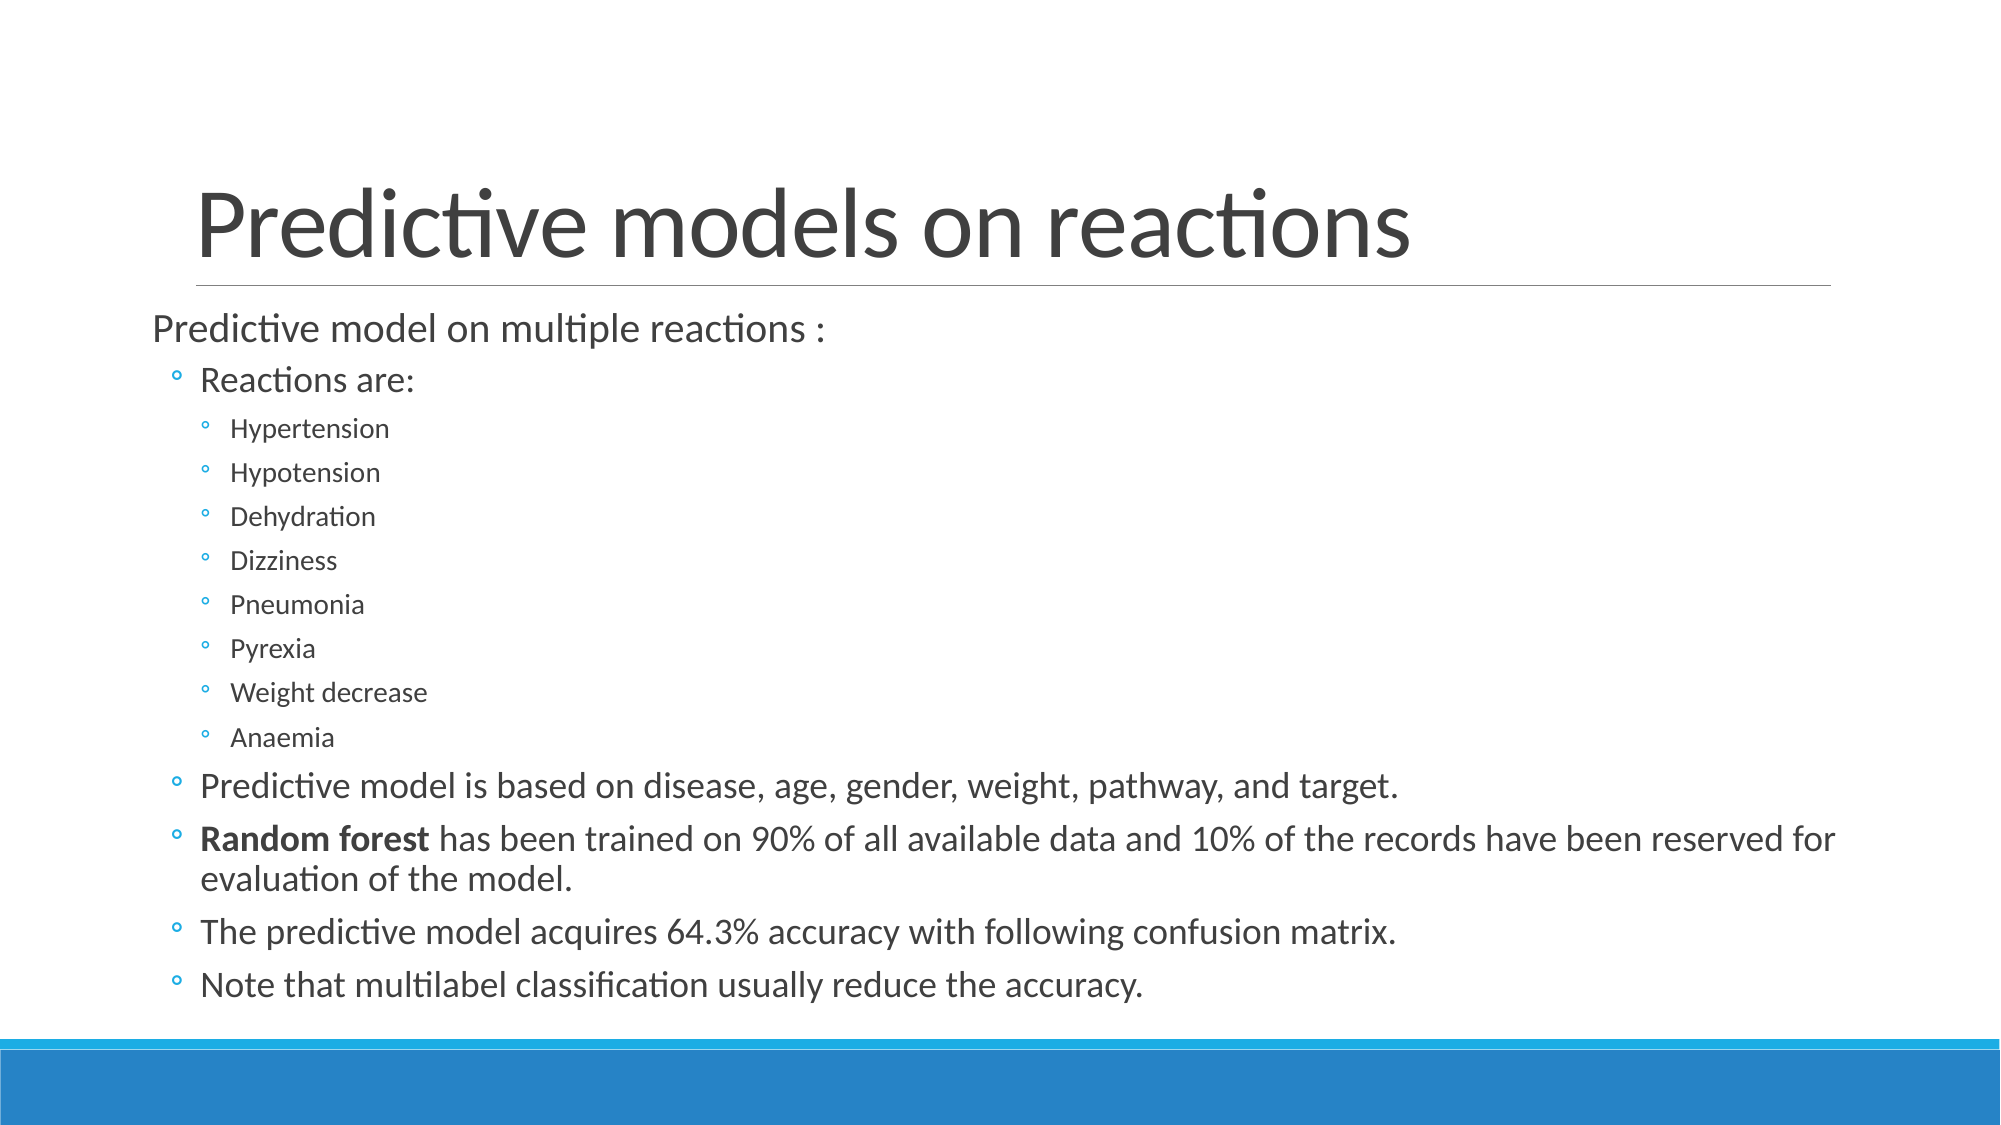

# Predictive models on reactions
Predictive model on multiple reactions :
Reactions are:
Hypertension
Hypotension
Dehydration
Dizziness
Pneumonia
Pyrexia
Weight decrease
Anaemia
Predictive model is based on disease, age, gender, weight, pathway, and target.
Random forest has been trained on 90% of all available data and 10% of the records have been reserved for evaluation of the model.
The predictive model acquires 64.3% accuracy with following confusion matrix.
Note that multilabel classification usually reduce the accuracy.